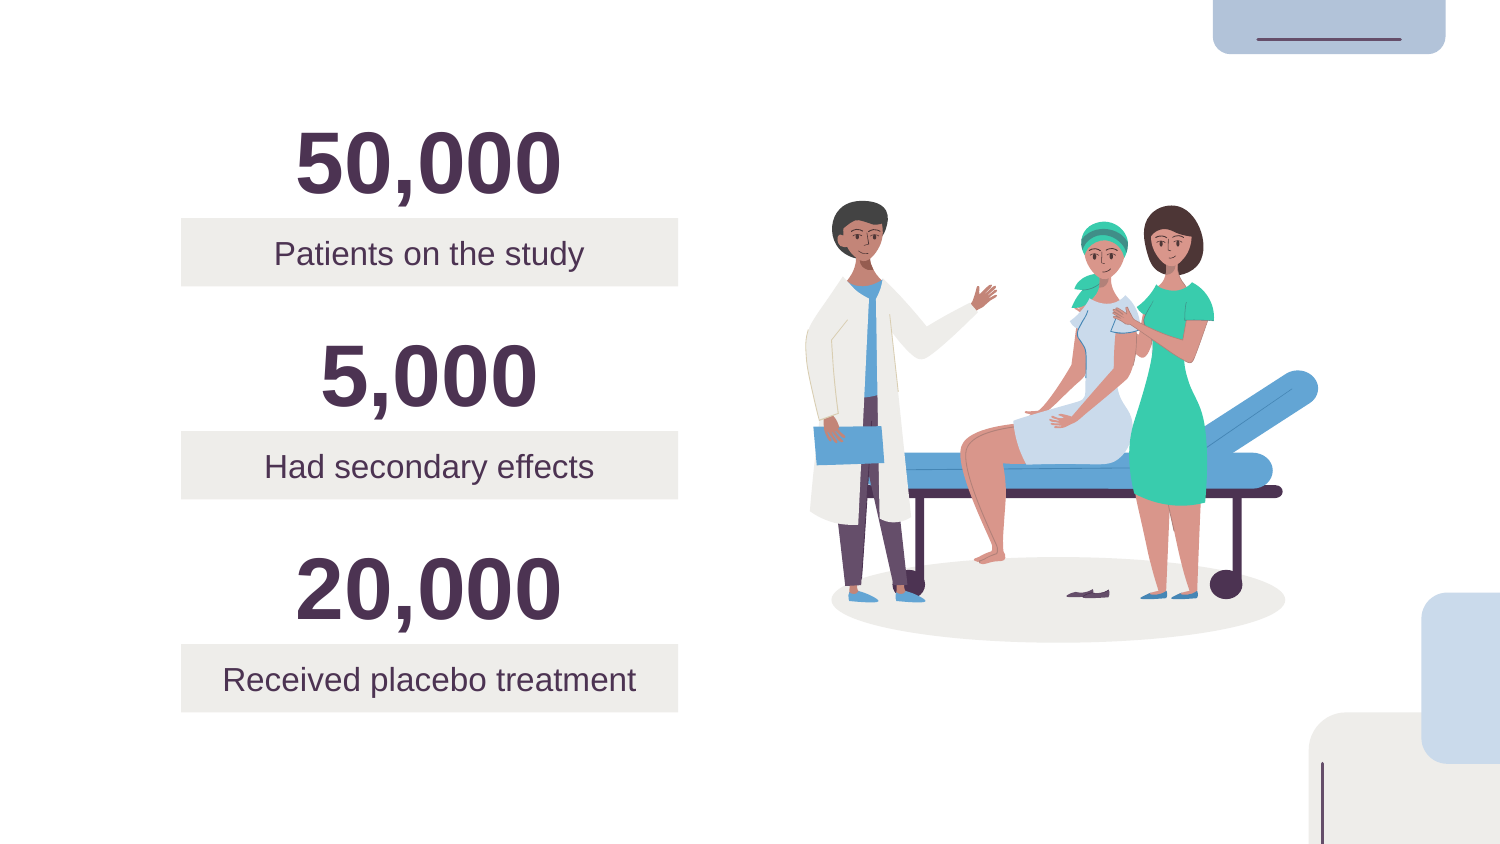

50,000

|

Patients on the study
5,000
Had secondary effects
# 20,000
Received placebo treatment